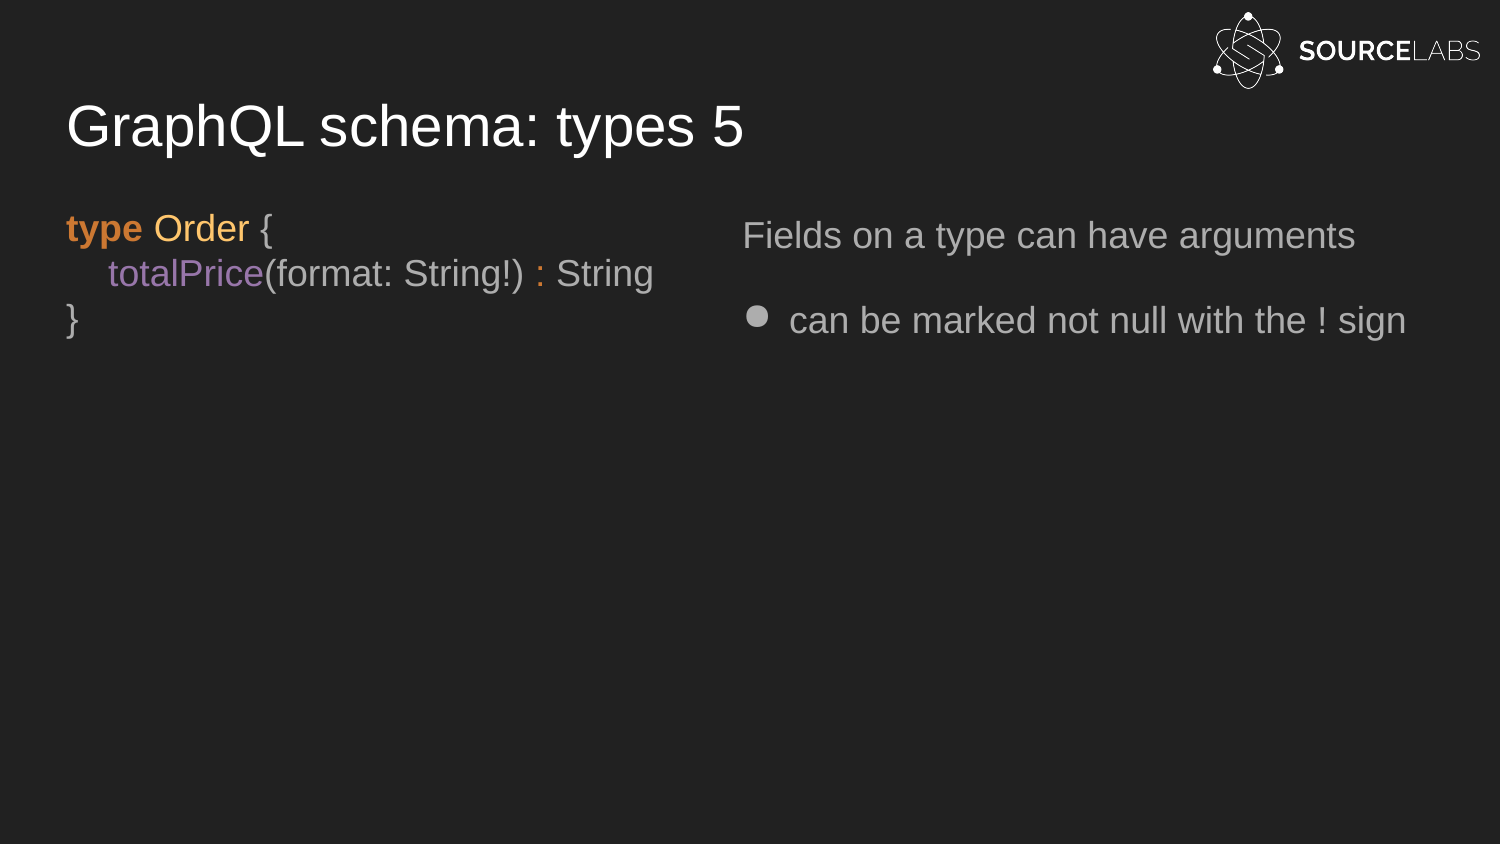

# GraphQL schema: types 5
type Order {
    totalPrice(format: String!) : String
}

Fields on a type can have arguments
can be marked not null with the ! sign